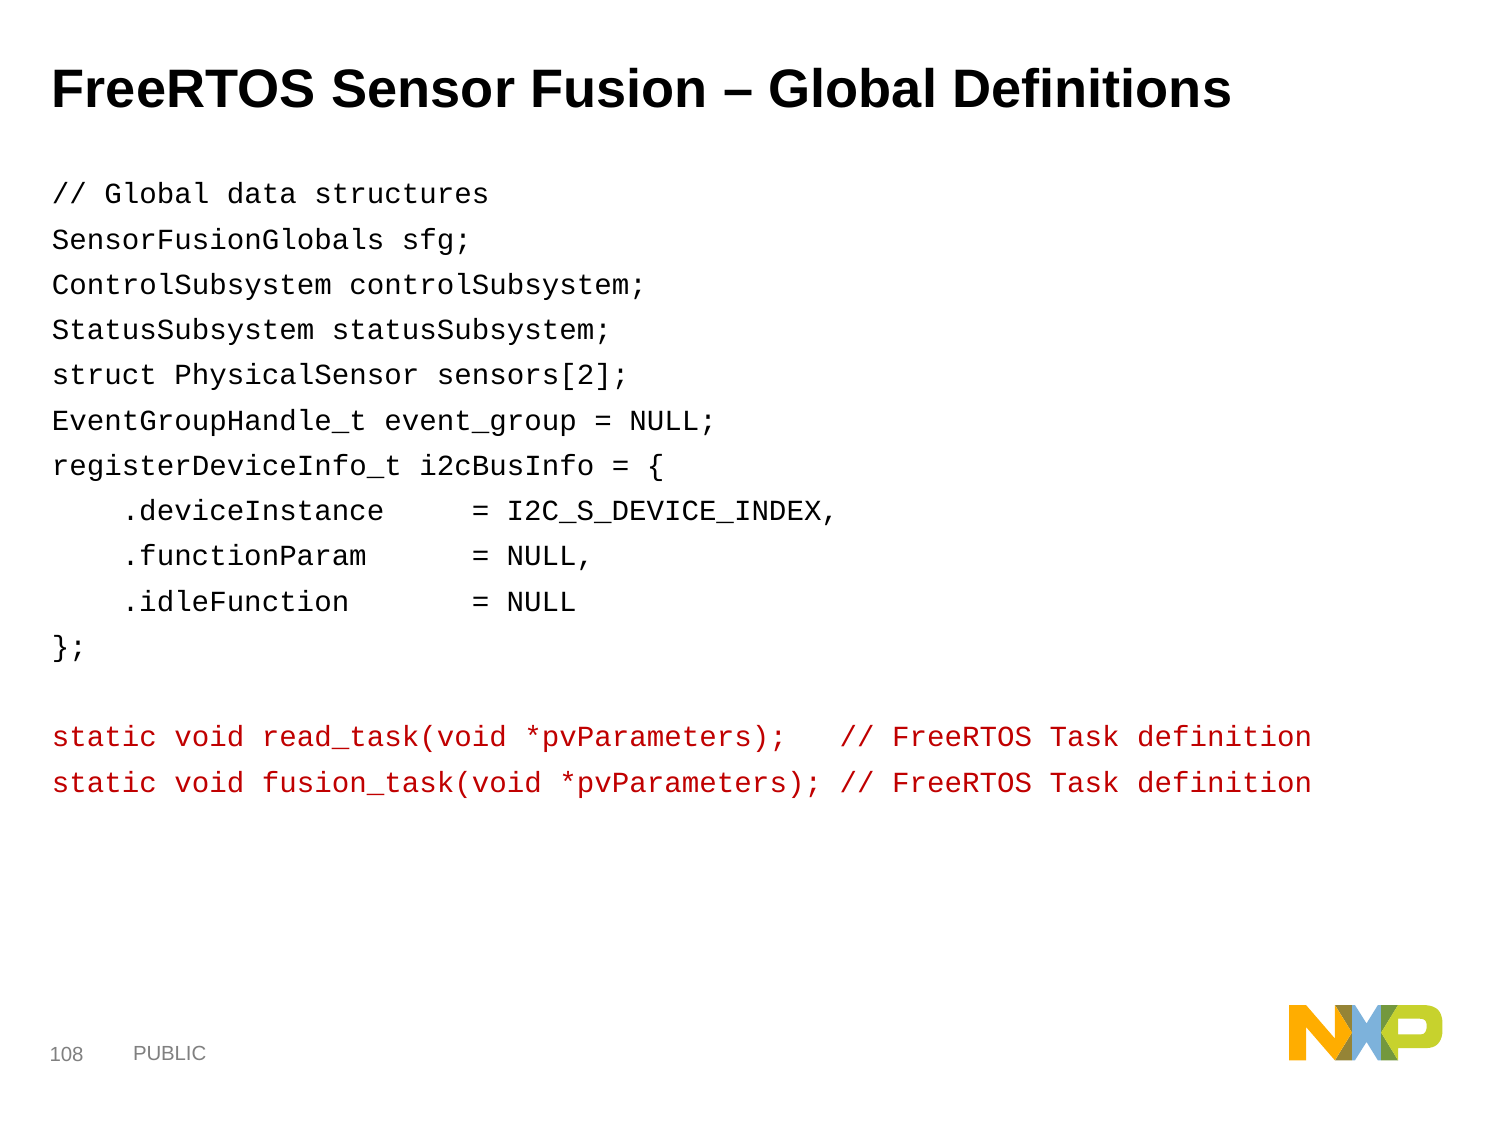

# FreeRTOS Sensor Fusion – Global Definitions
// Global data structures
SensorFusionGlobals sfg;
ControlSubsystem controlSubsystem;
StatusSubsystem statusSubsystem;
struct PhysicalSensor sensors[2];
EventGroupHandle_t event_group = NULL;
registerDeviceInfo_t i2cBusInfo = {
    .deviceInstance     = I2C_S_DEVICE_INDEX,
    .functionParam      = NULL,
    .idleFunction       = NULL
};

static void read_task(void *pvParameters);   // FreeRTOS Task definition
static void fusion_task(void *pvParameters); // FreeRTOS Task definition